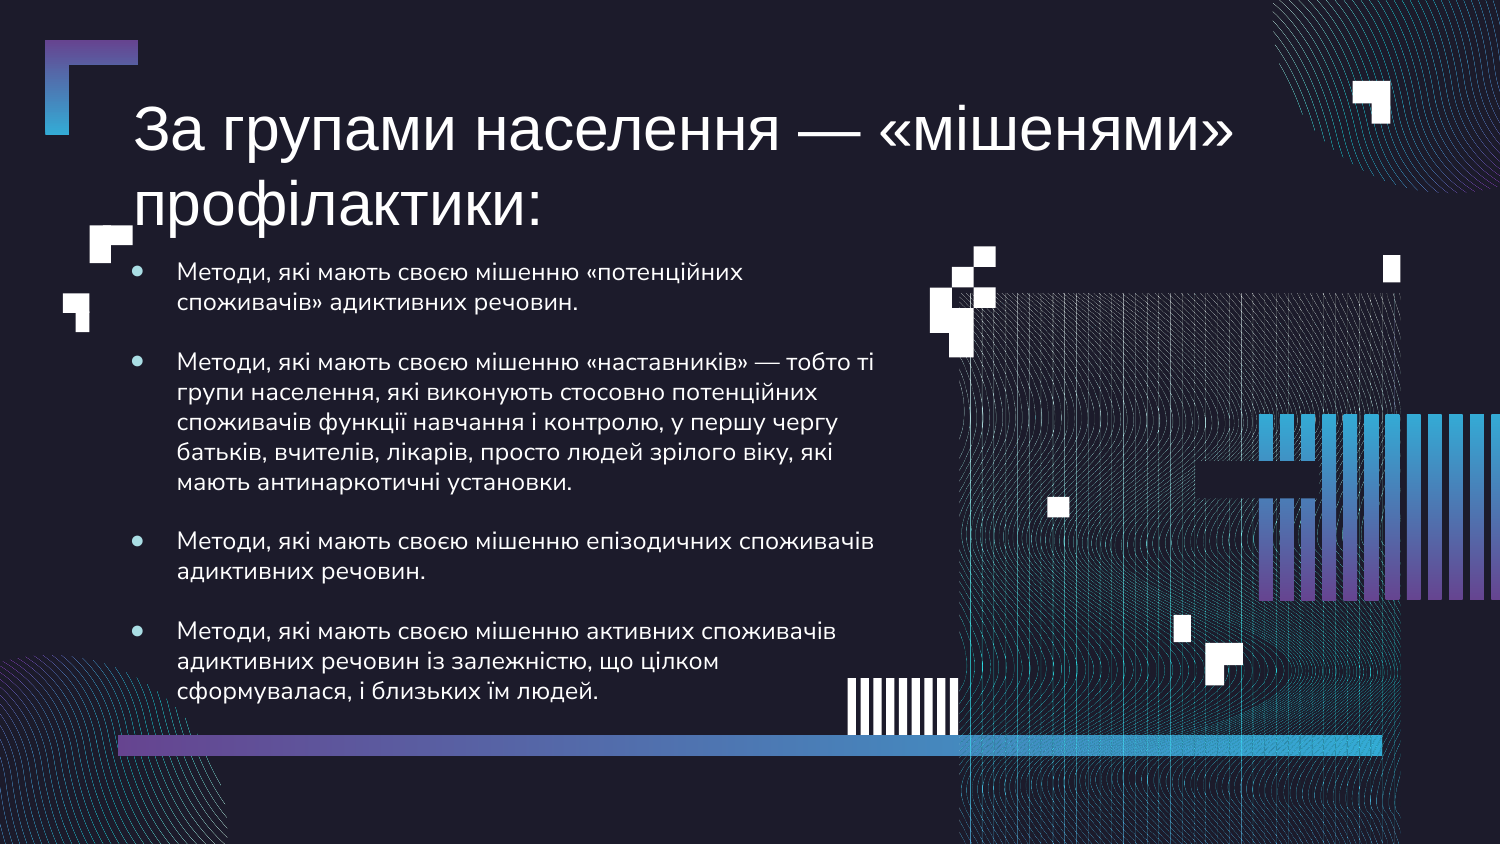

# За групами населення — «мішенями» профілактики:
Методи, які мають своєю мішенню «потенційних споживачів» адиктивних речовин.

Методи, які мають своєю мішенню «наставників» — тобто ті групи населення, які виконують стосовно потенційних споживачів функції навчання і контролю, у першу чергу батьків, вчителів, лікарів, просто людей зрілого віку, які мають антинаркотичні установки.

Методи, які мають своєю мішенню епізодичних споживачів адиктивних речовин.

Методи, які мають своєю мішенню активних споживачів адиктивних речовин із залежністю, що цілком сформувалася, і близьких їм людей.